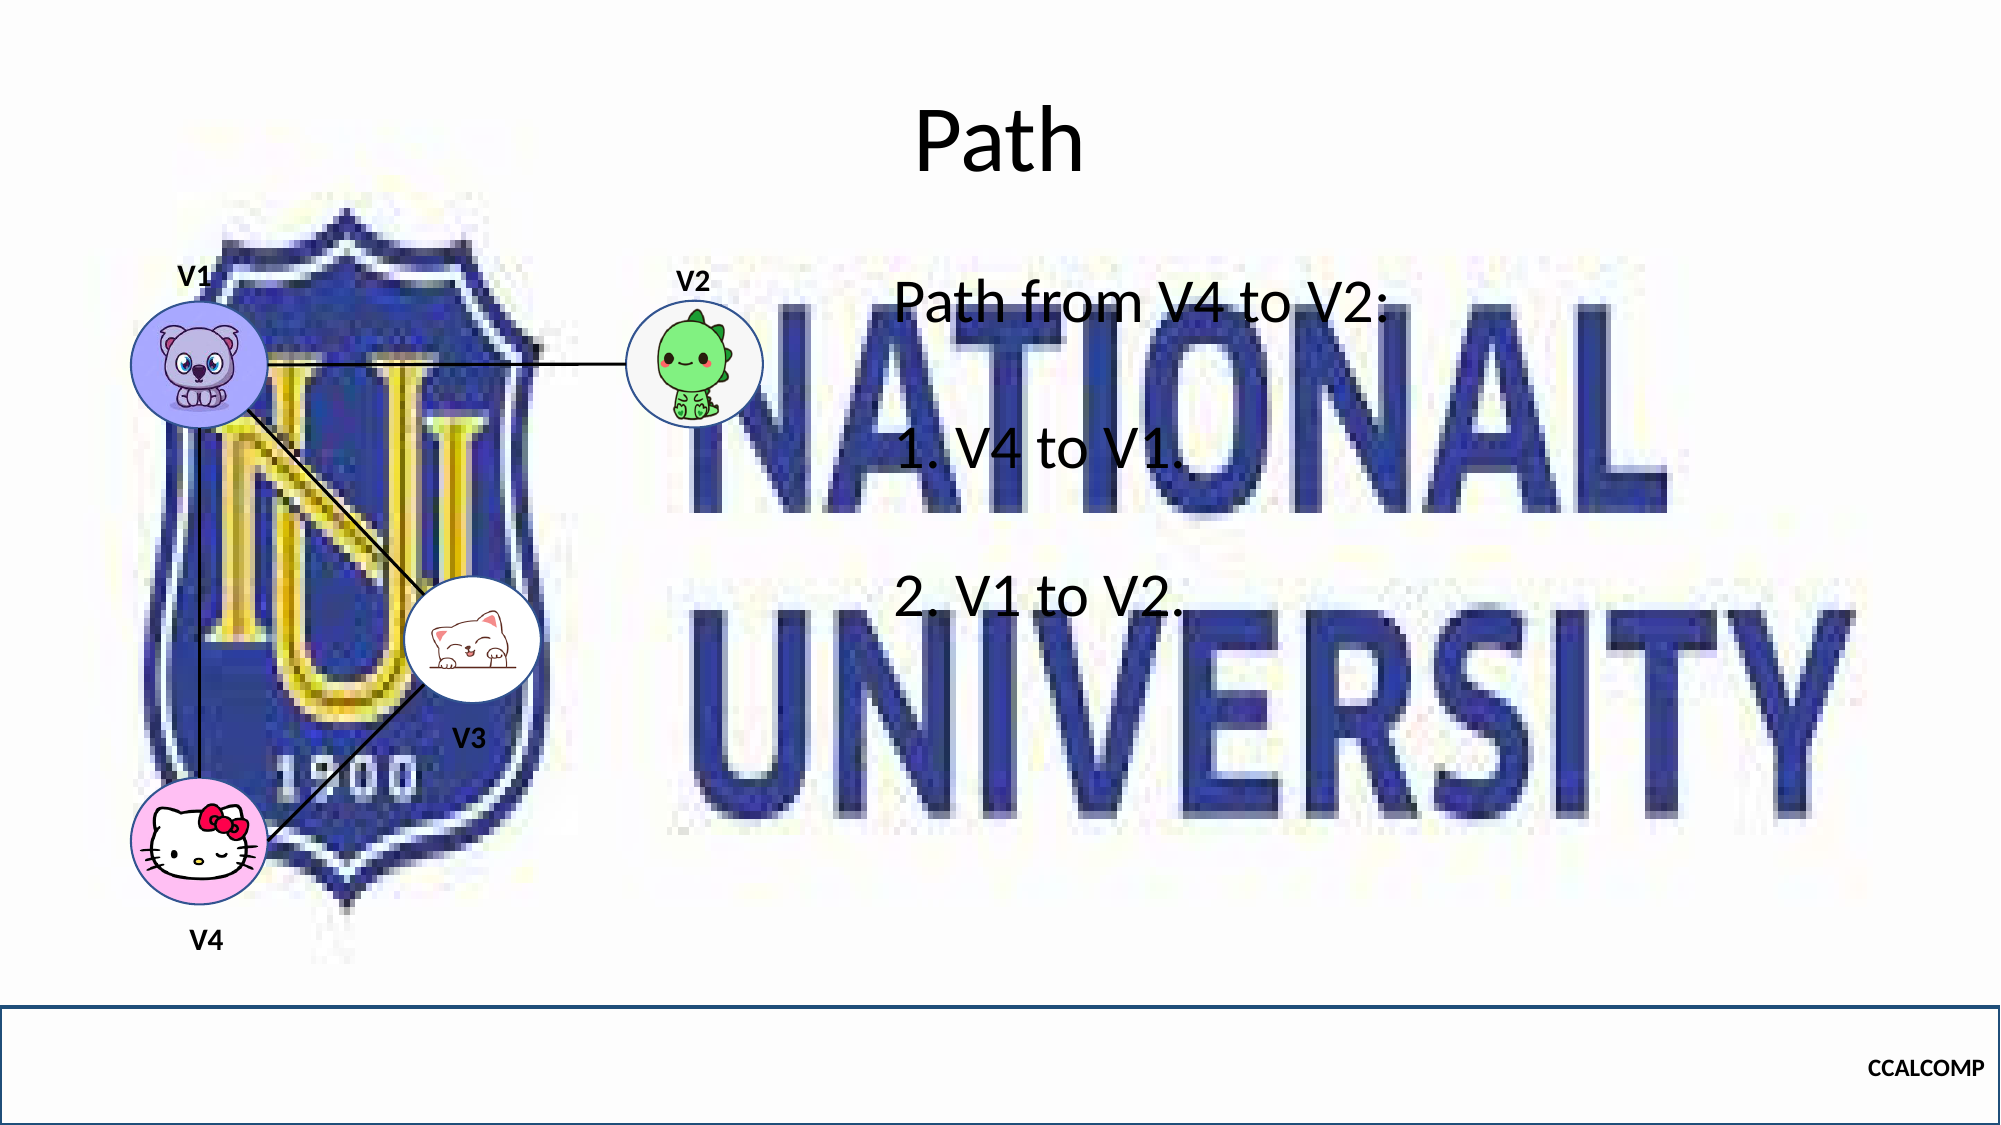

# Path
 V1
Path from V4 to V2:

V2

1. V4 to V1.

2. V1 to V2.

V3

V4
CCALCOMP